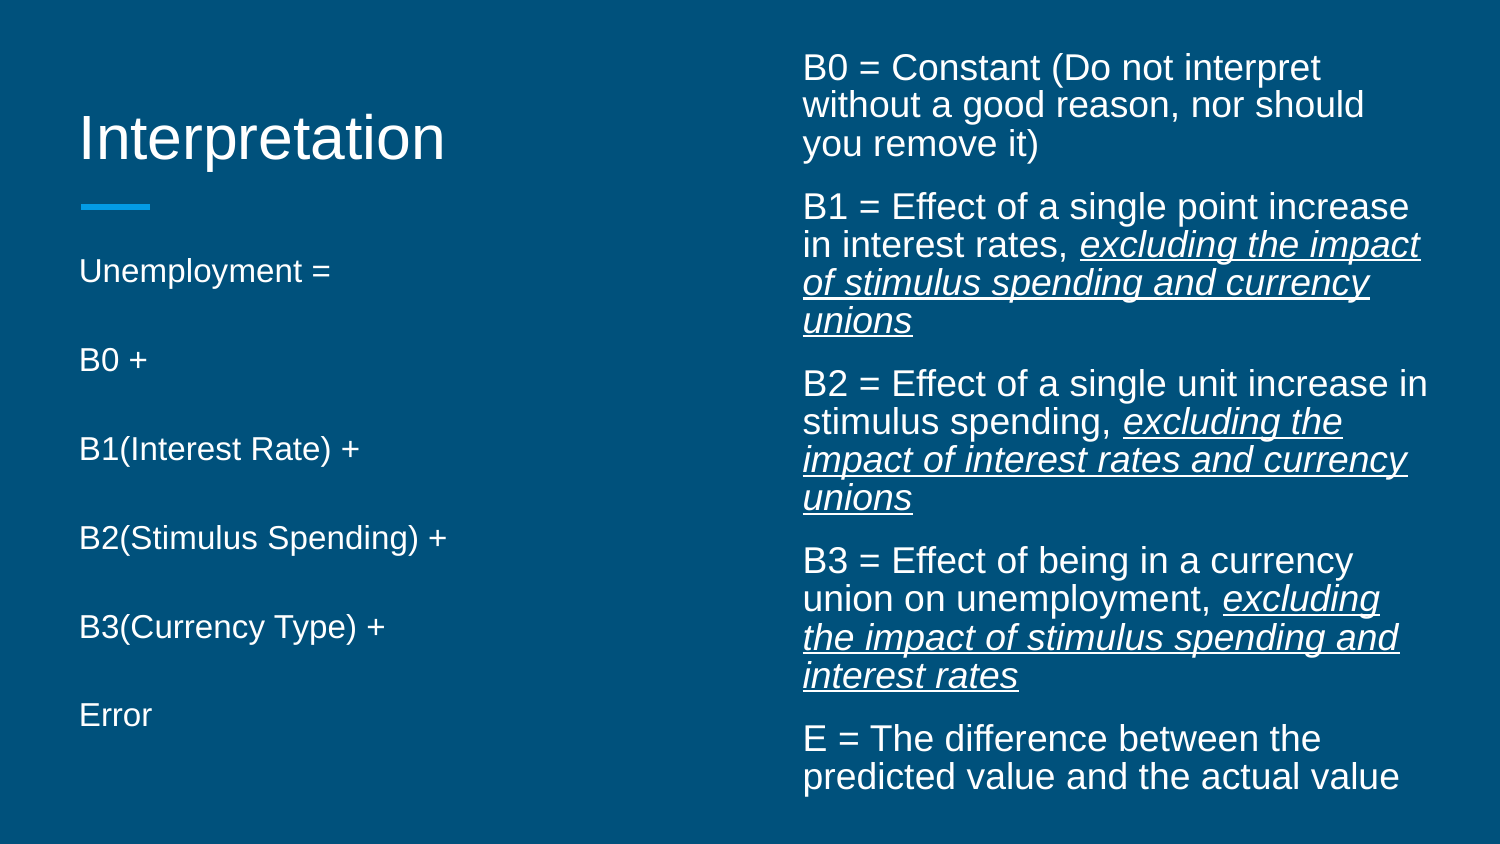

B0 = Constant (Do not interpret without a good reason, nor should you remove it)
B1 = Effect of a single point increase in interest rates, excluding the impact of stimulus spending and currency unions
B2 = Effect of a single unit increase in stimulus spending, excluding the impact of interest rates and currency unions
B3 = Effect of being in a currency union on unemployment, excluding the impact of stimulus spending and interest rates
E = The difference between the predicted value and the actual value
# Interpretation
Unemployment =

B0 +

B1(Interest Rate) +

B2(Stimulus Spending) +

B3(Currency Type) +

Error